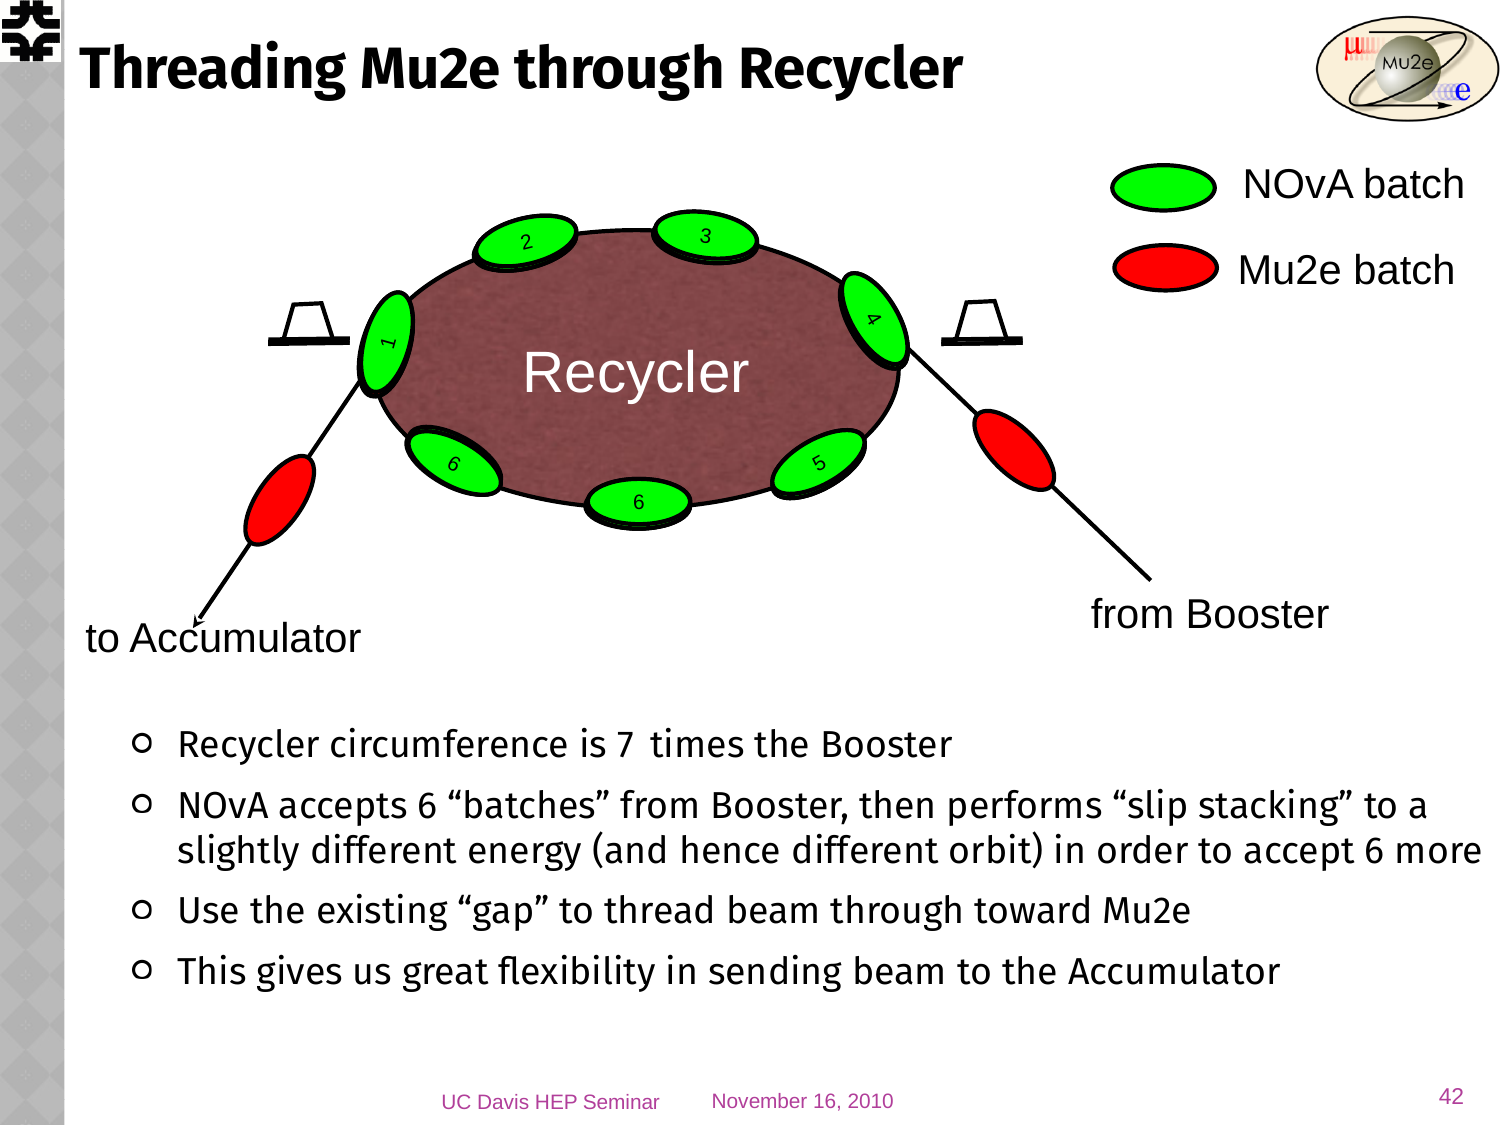

# Threading Mu2e through Recycler
NOvA batch

3
2
4
1
5

6

6
1
5

4
2
3
6
5

4

3
1
2
1

2
6

5
3
4
2
1
3

6
4
5
5
4
Recycler
Mu2e batch

6

3

2
1
from Booster
to Accumulator
Recycler circumference is 7 times the Booster
NOvA accepts 6 “batches” from Booster, then performs “slip stacking” to a slightly different energy (and hence different orbit) in order to accept 6 more
Use the existing “gap” to thread beam through toward Mu2e
This gives us great flexibility in sending beam to the Accumulator
42
UC Davis HEP Seminar
November 16, 2010